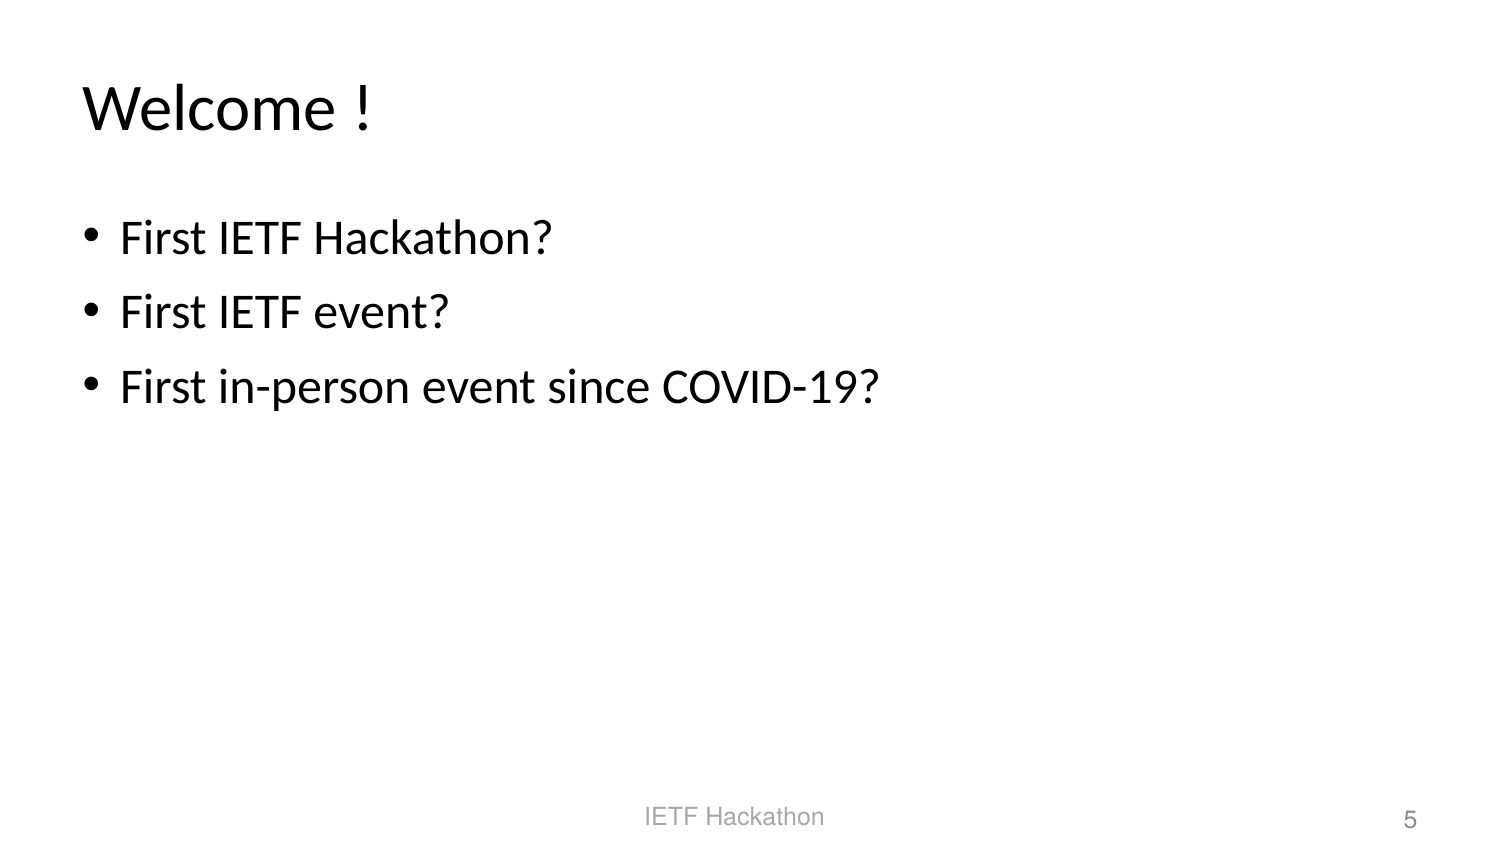

# Welcome !
First IETF Hackathon?
First IETF event?
First in-person event since COVID-19?
5